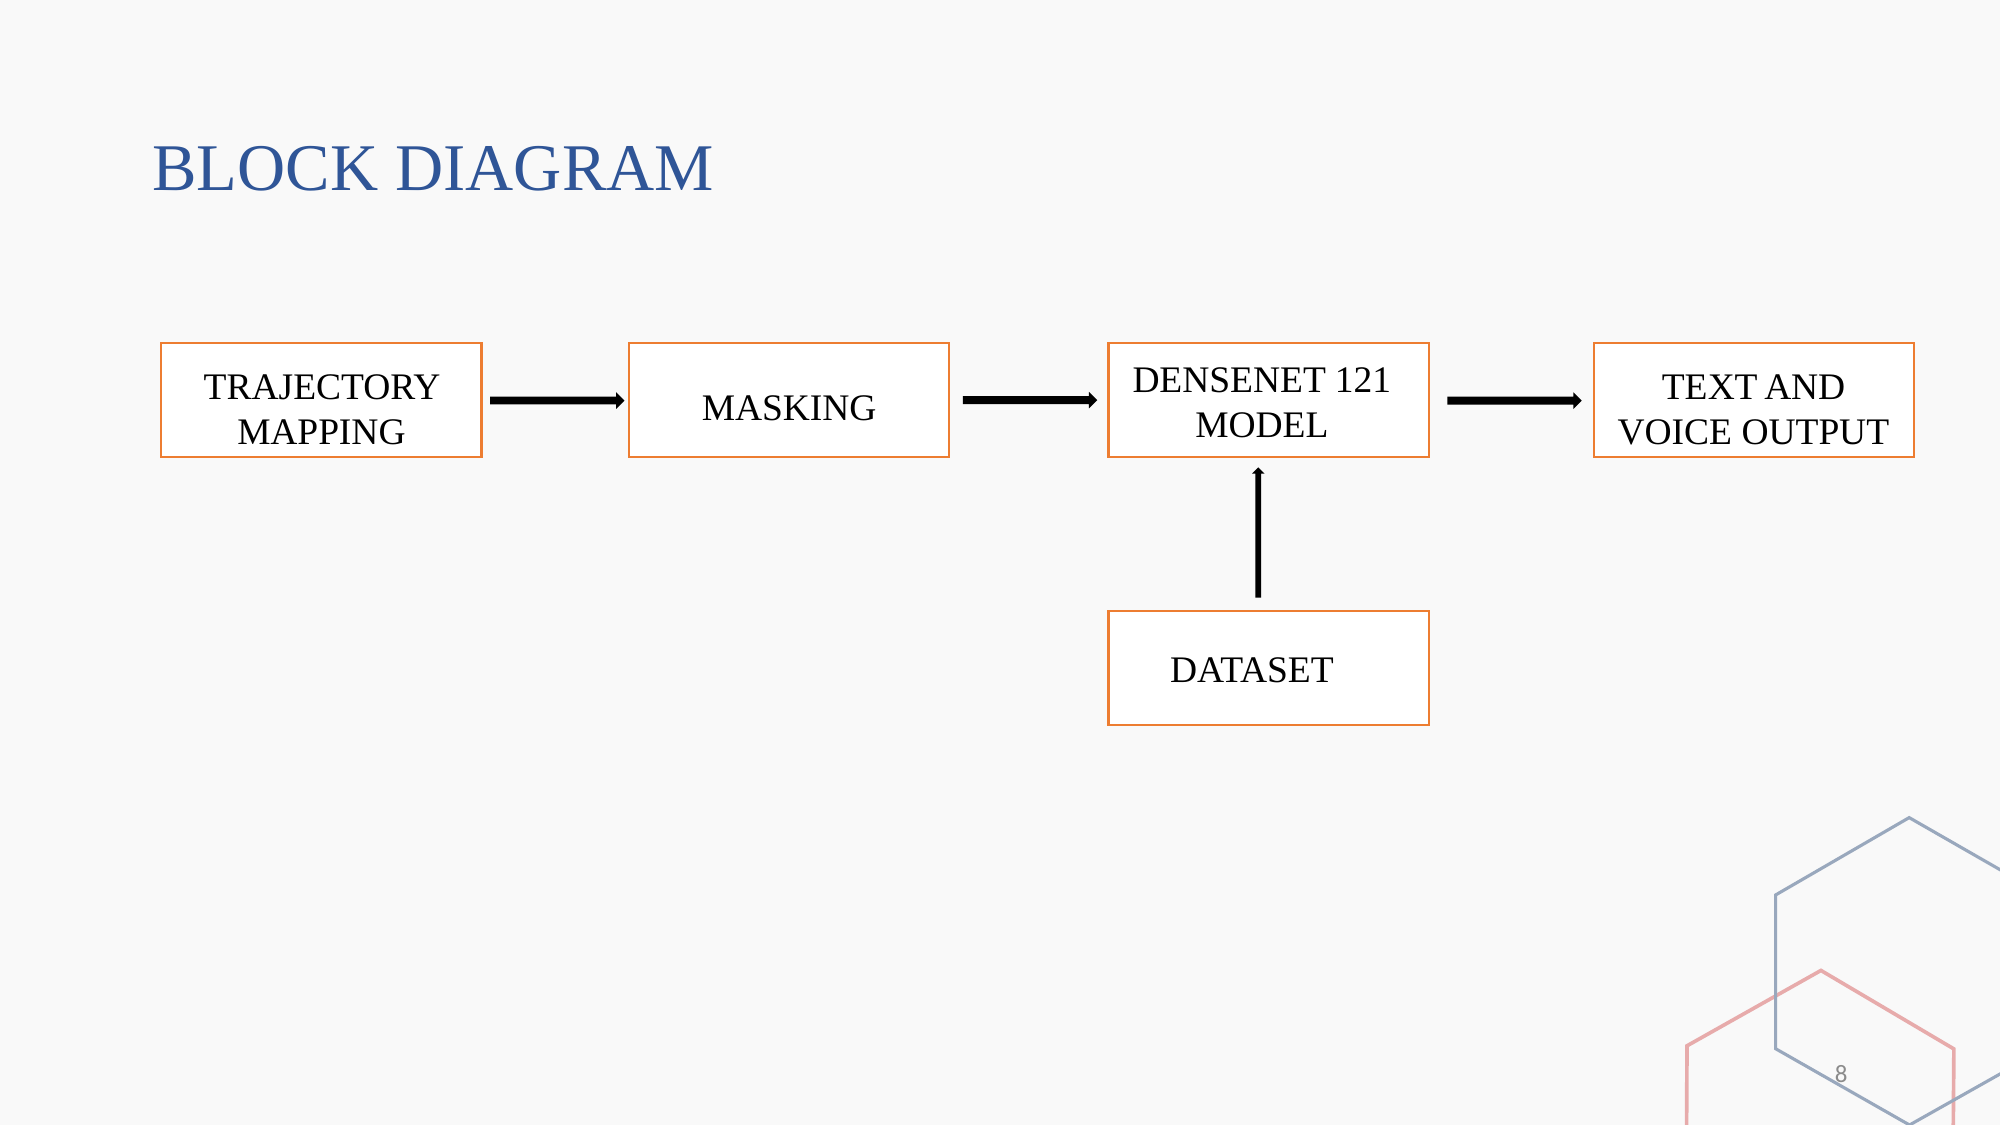

# BLOCK DIAGRAM

DENSENET 121
MODEL
TEXT AND VOICE OUTPUT
TRAJECTORY MAPPING
MASKING

DATASET

8